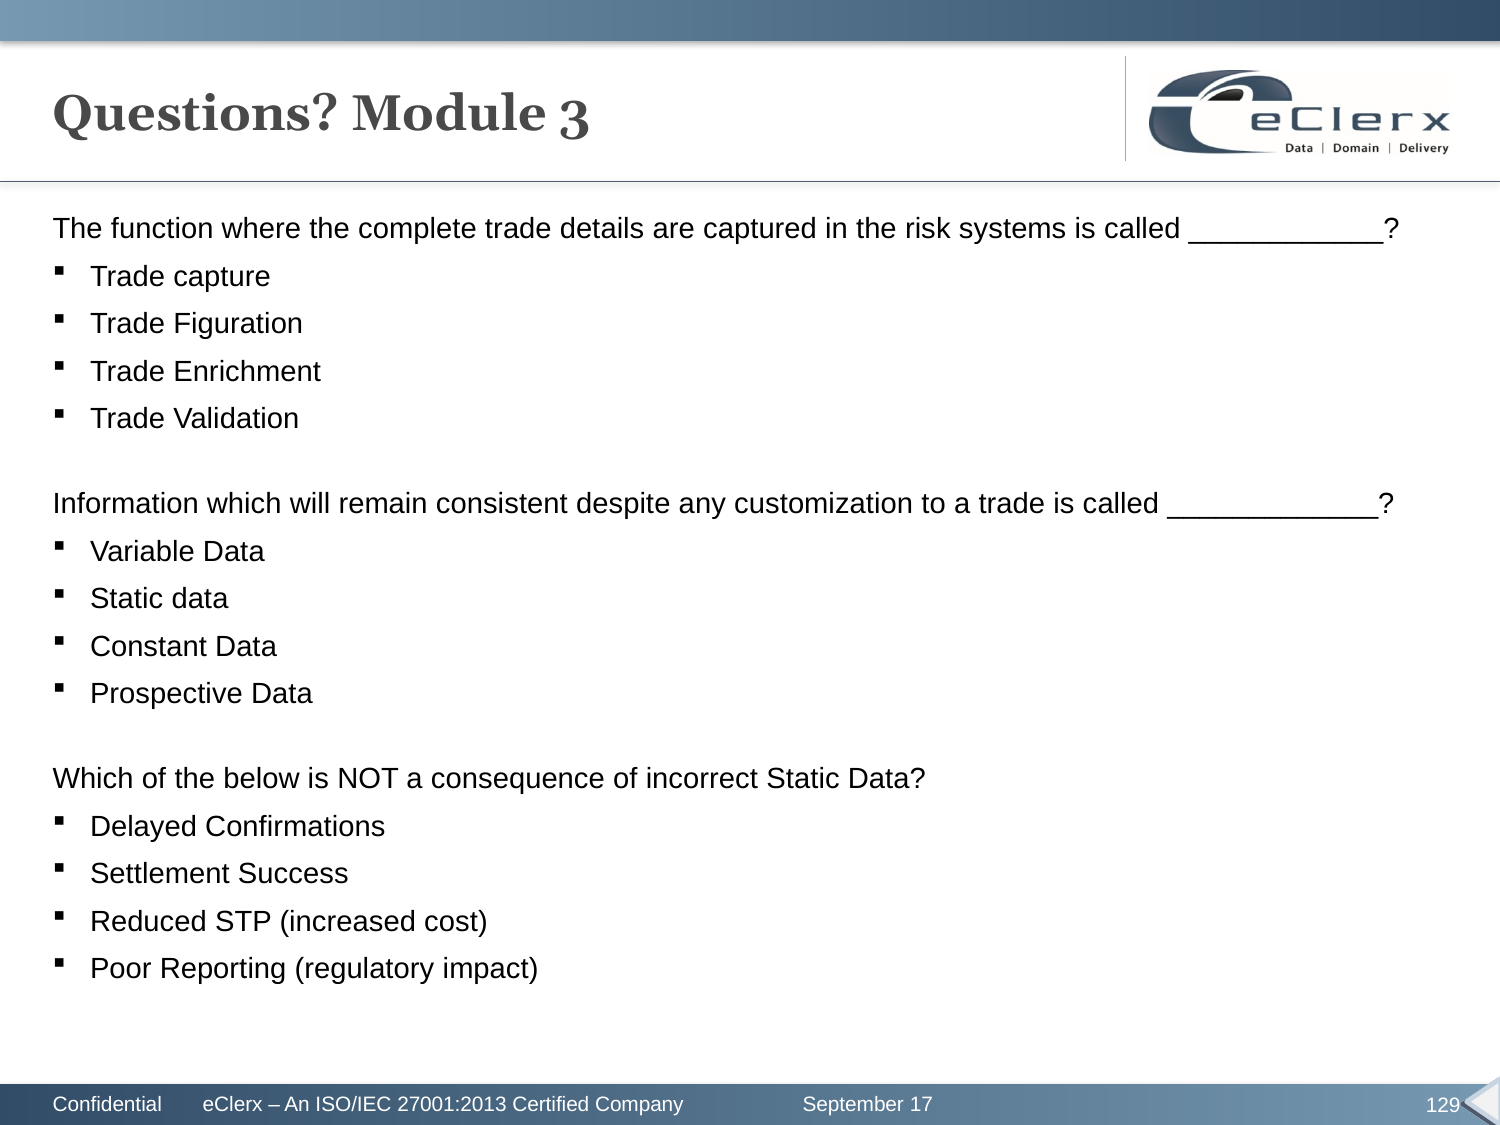

# Questions? Module 3
The function where the complete trade details are captured in the risk systems is called ____________?
Trade capture
Trade Figuration
Trade Enrichment
Trade Validation
Information which will remain consistent despite any customization to a trade is called _____________?
Variable Data
Static data
Constant Data
Prospective Data
Which of the below is NOT a consequence of incorrect Static Data?
Delayed Confirmations
Settlement Success
Reduced STP (increased cost)
Poor Reporting (regulatory impact)